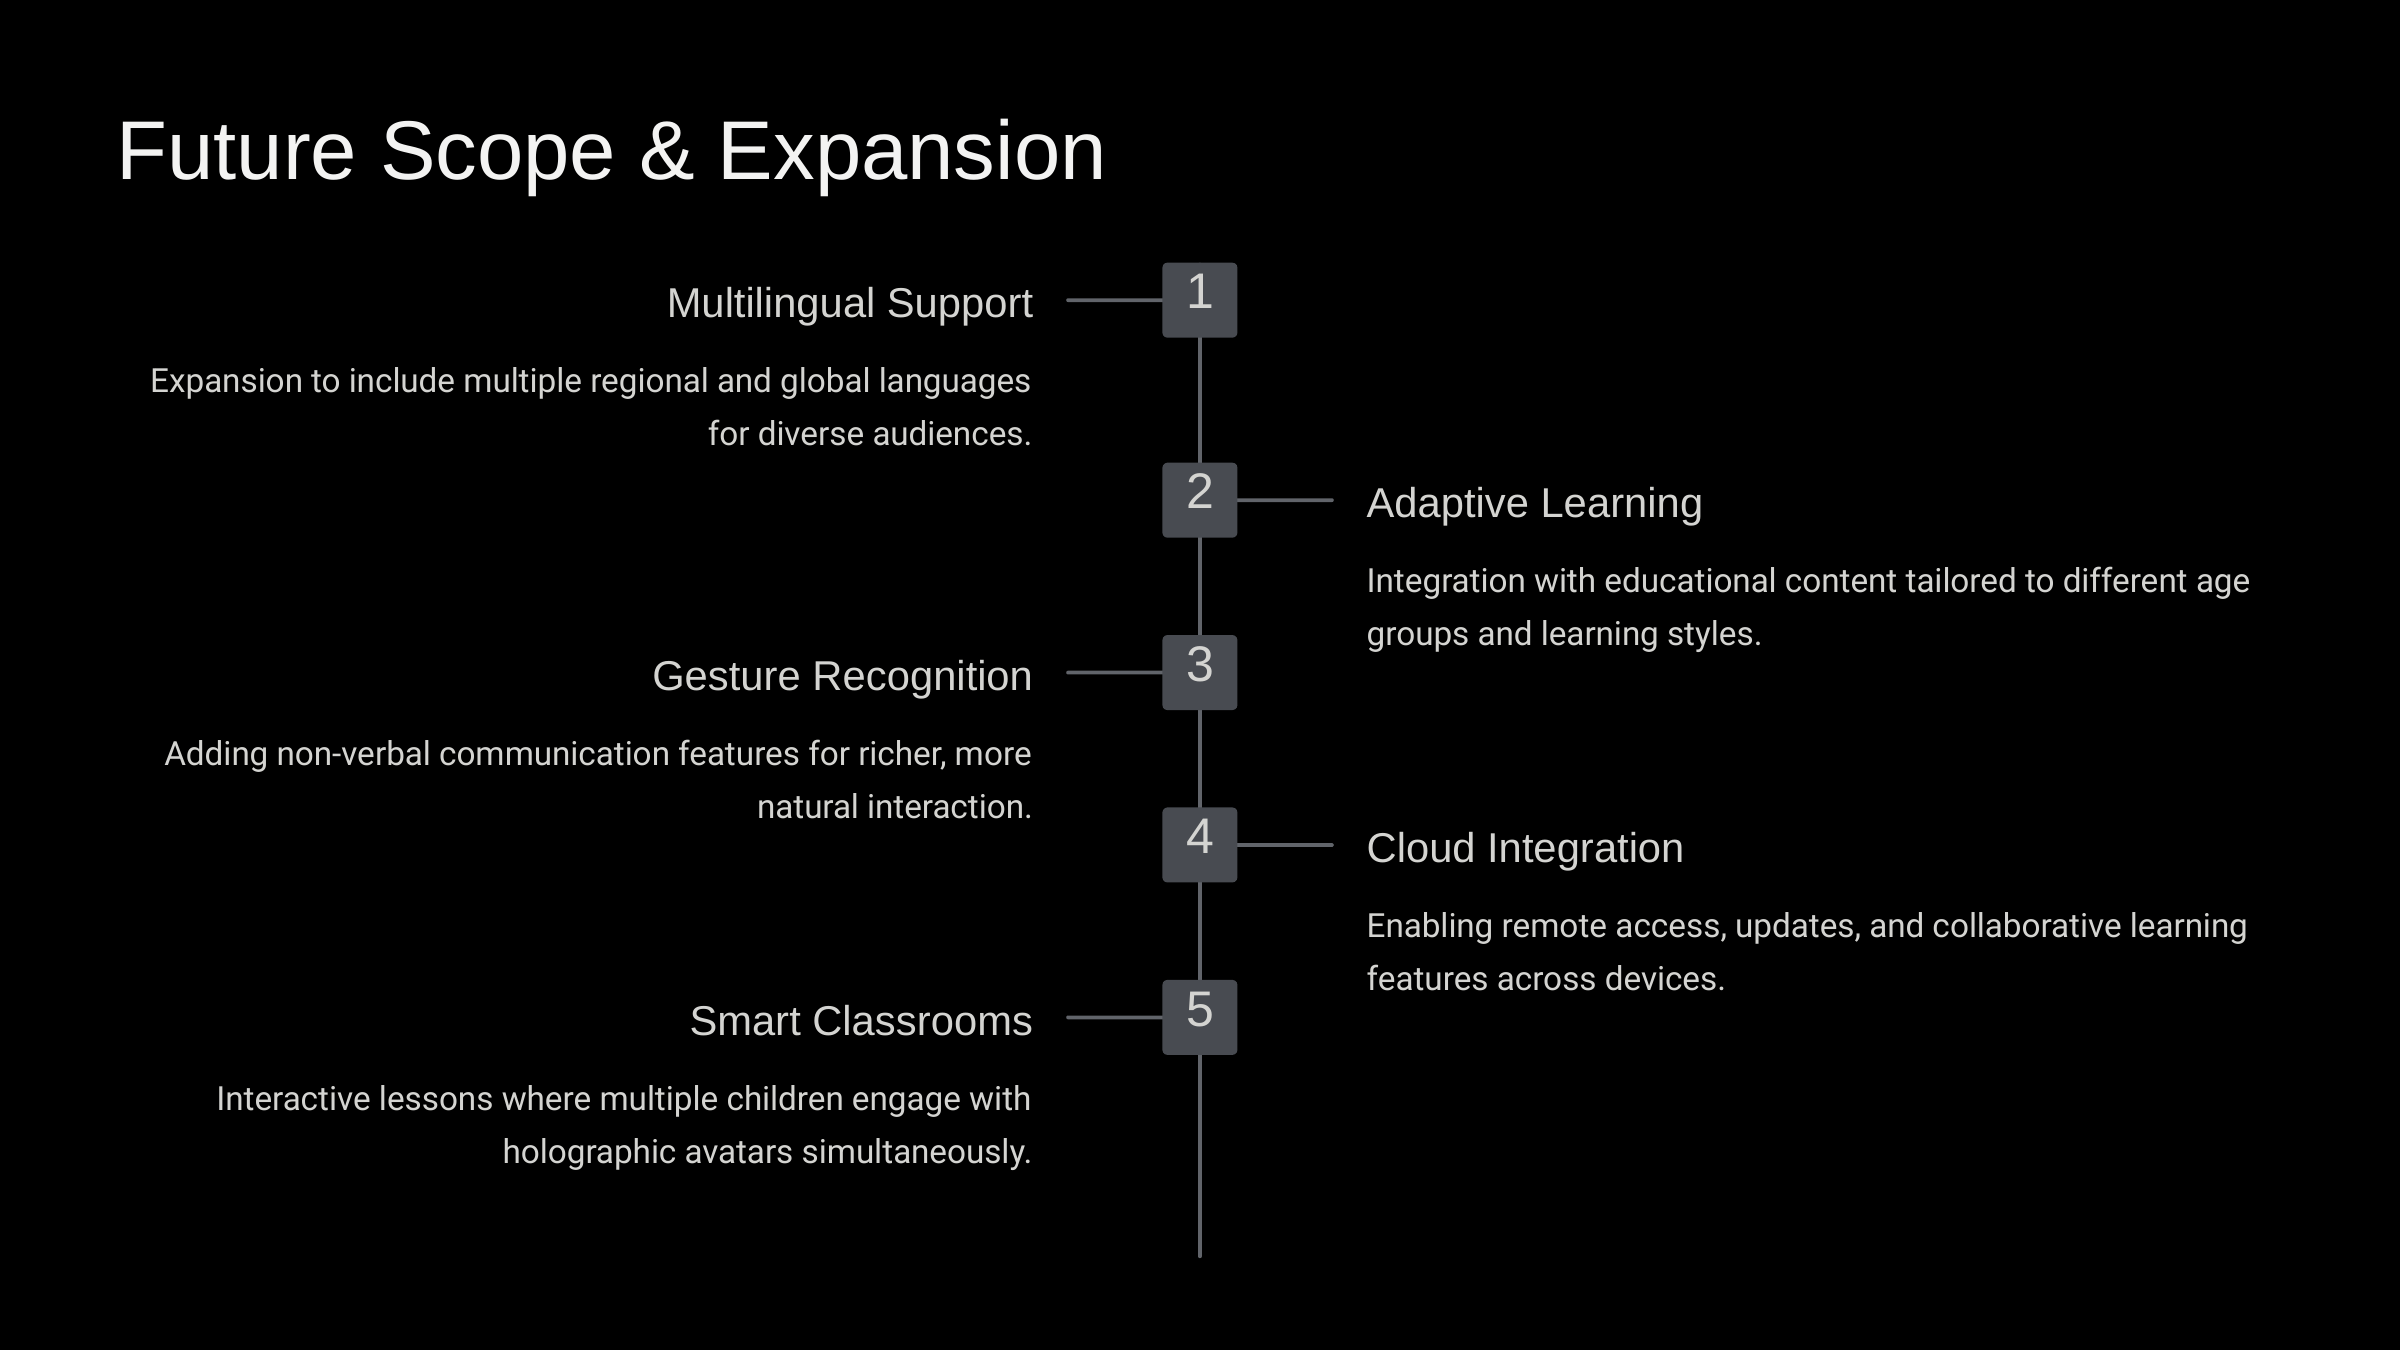

Future Scope & Expansion

1
Multilingual Support

Expansion to include multiple regional and global languages for diverse audiences.

2
Adaptive Learning

Integration with educational content tailored to different age groups and learning styles.

3
Gesture Recognition

Adding non-verbal communication features for richer, more natural interaction.

4
Cloud Integration

Enabling remote access, updates, and collaborative learning features across devices.

5
Smart Classrooms

Interactive lessons where multiple children engage with holographic avatars simultaneously.